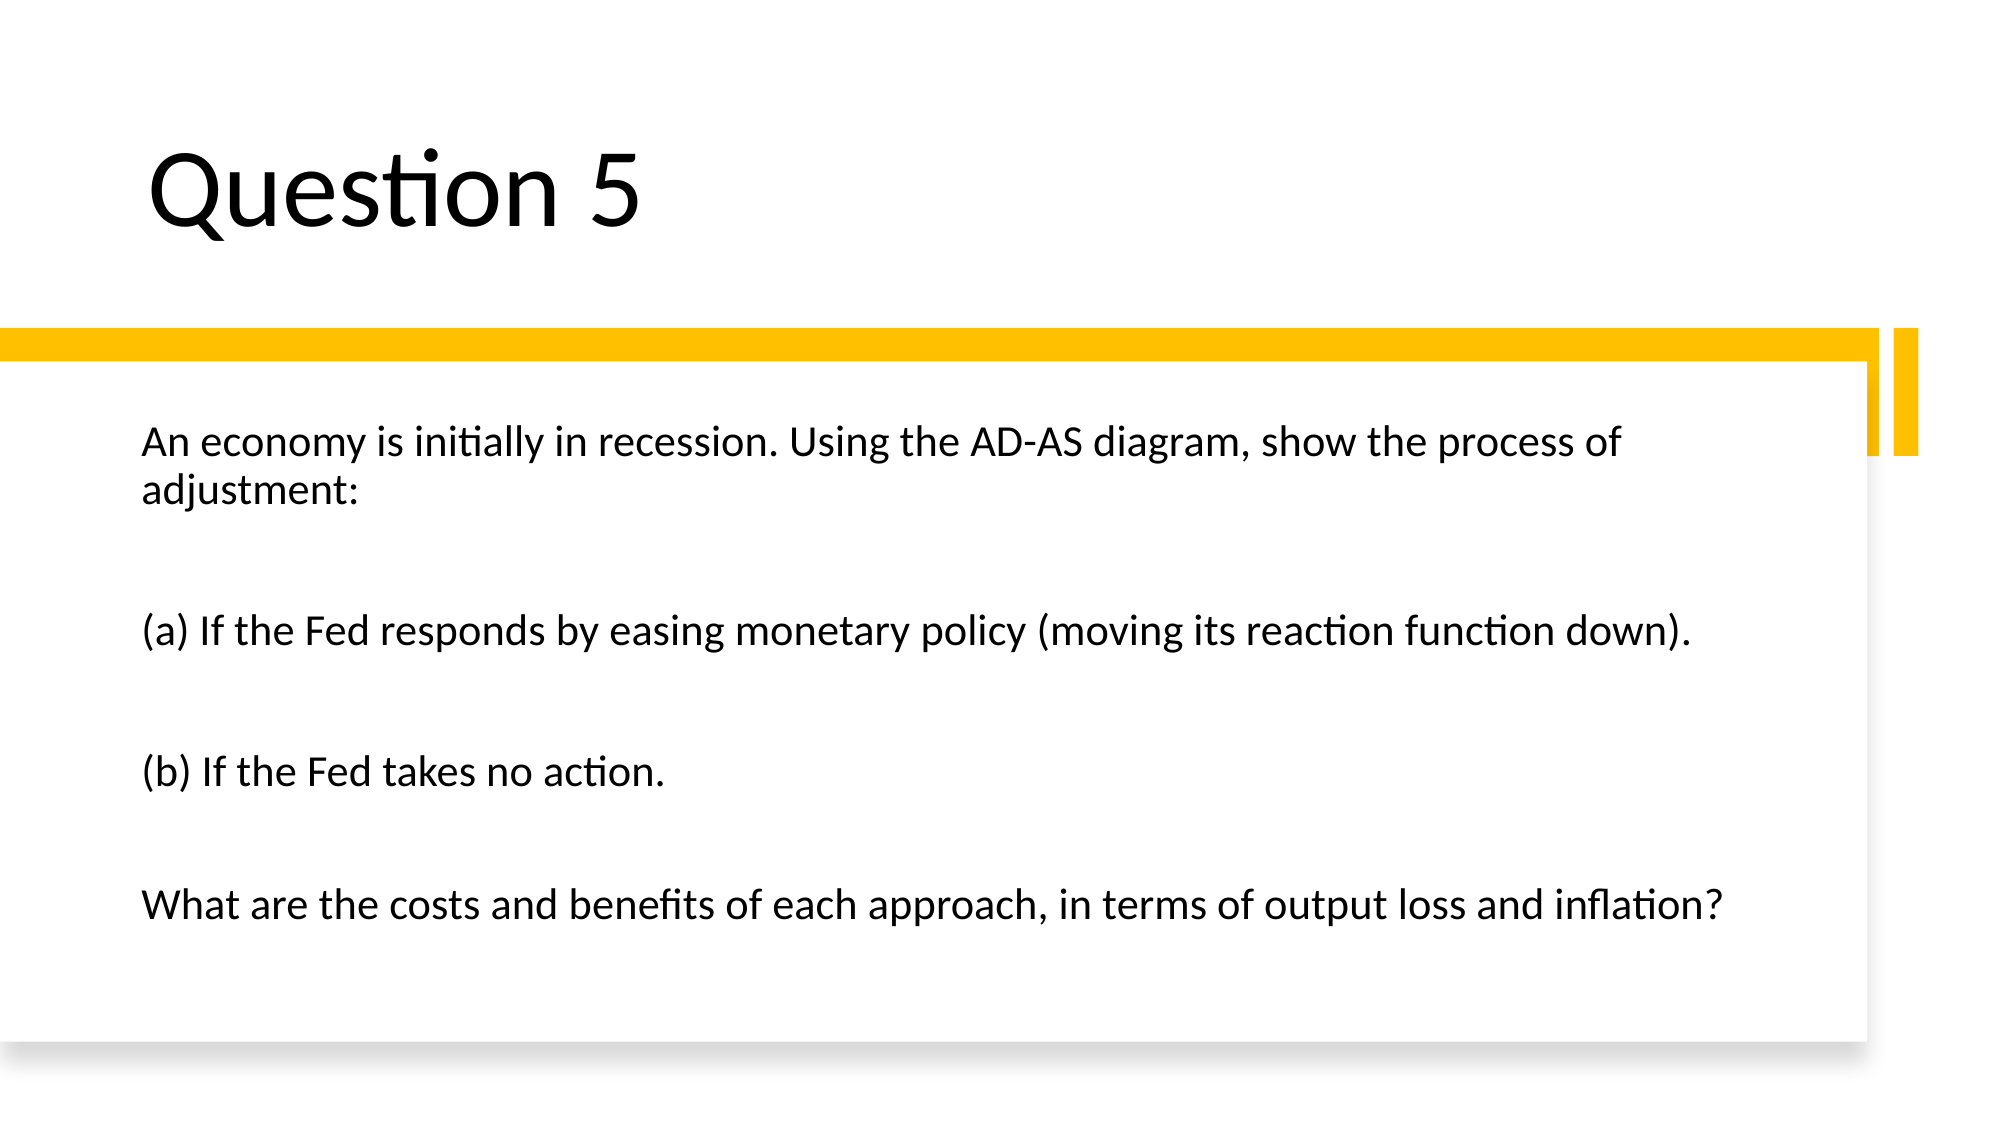

# Question 5

An economy is initially in recession. Using the AD-AS diagram, show the process of adjustment:

(a) If the Fed responds by easing monetary policy (moving its reaction function down).

(b) If the Fed takes no action.

What are the costs and benefits of each approach, in terms of output loss and inflation?